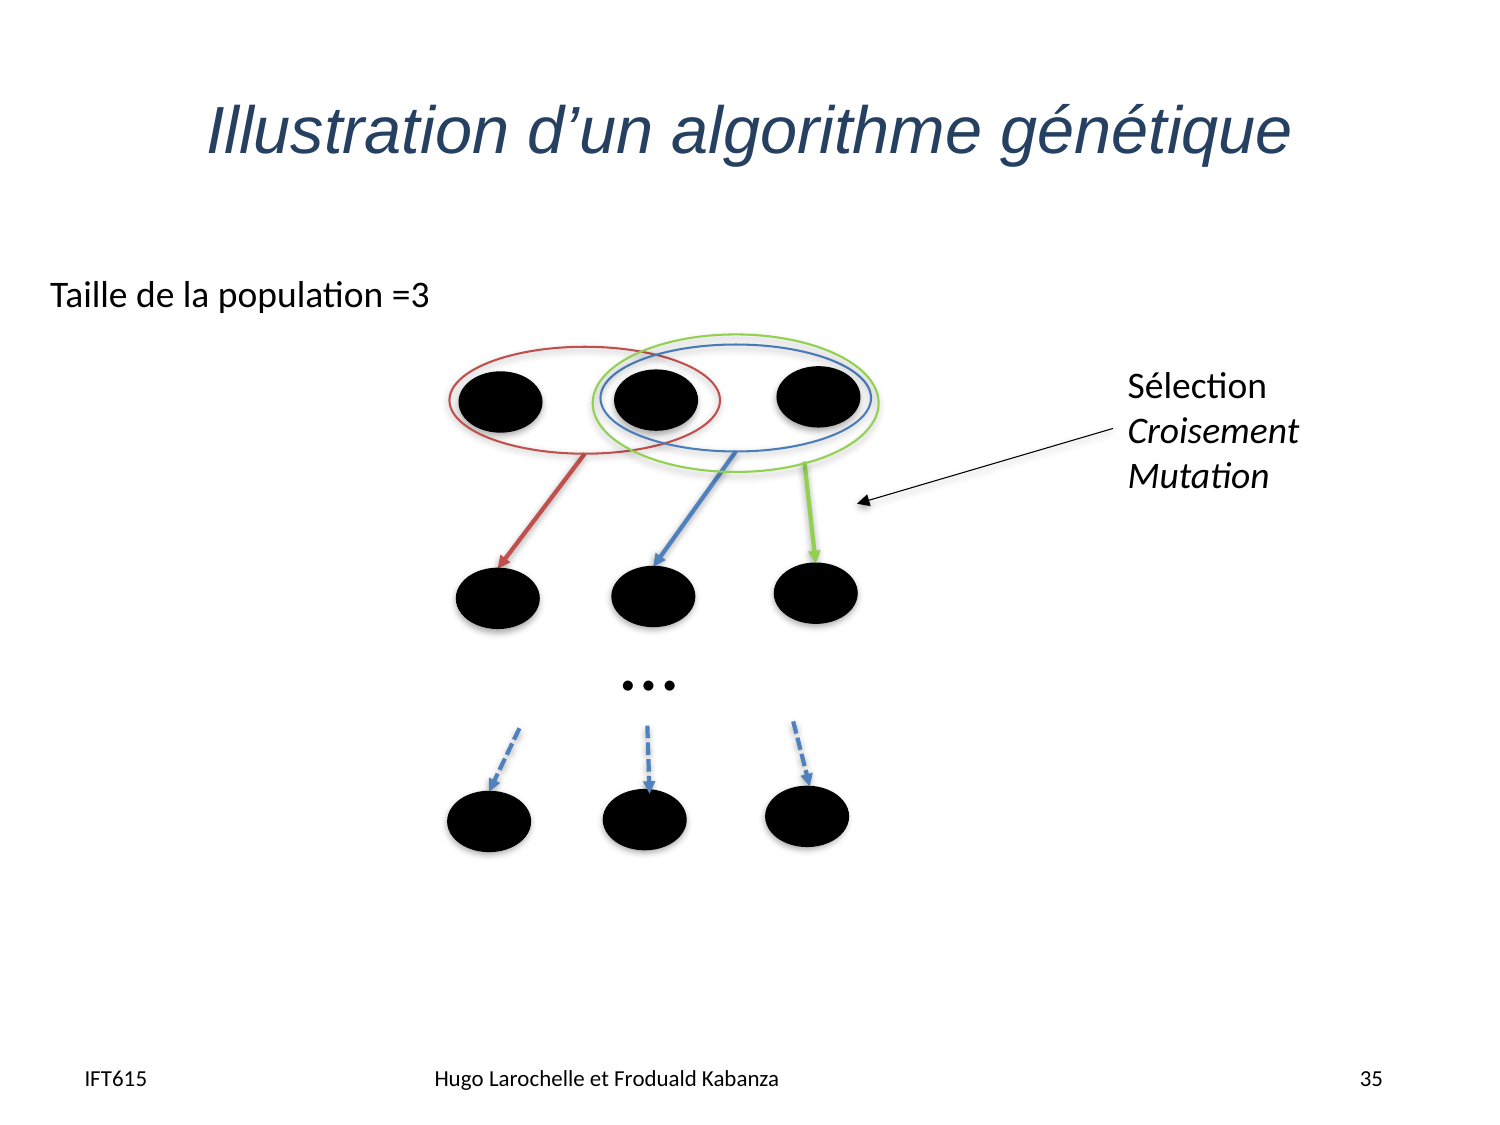

# Illustration d’un algorithme génétique
Taille de la population =3

Sélection
Croisement
Mutation

…

IFT615
Hugo Larochelle et Froduald Kabanza
35